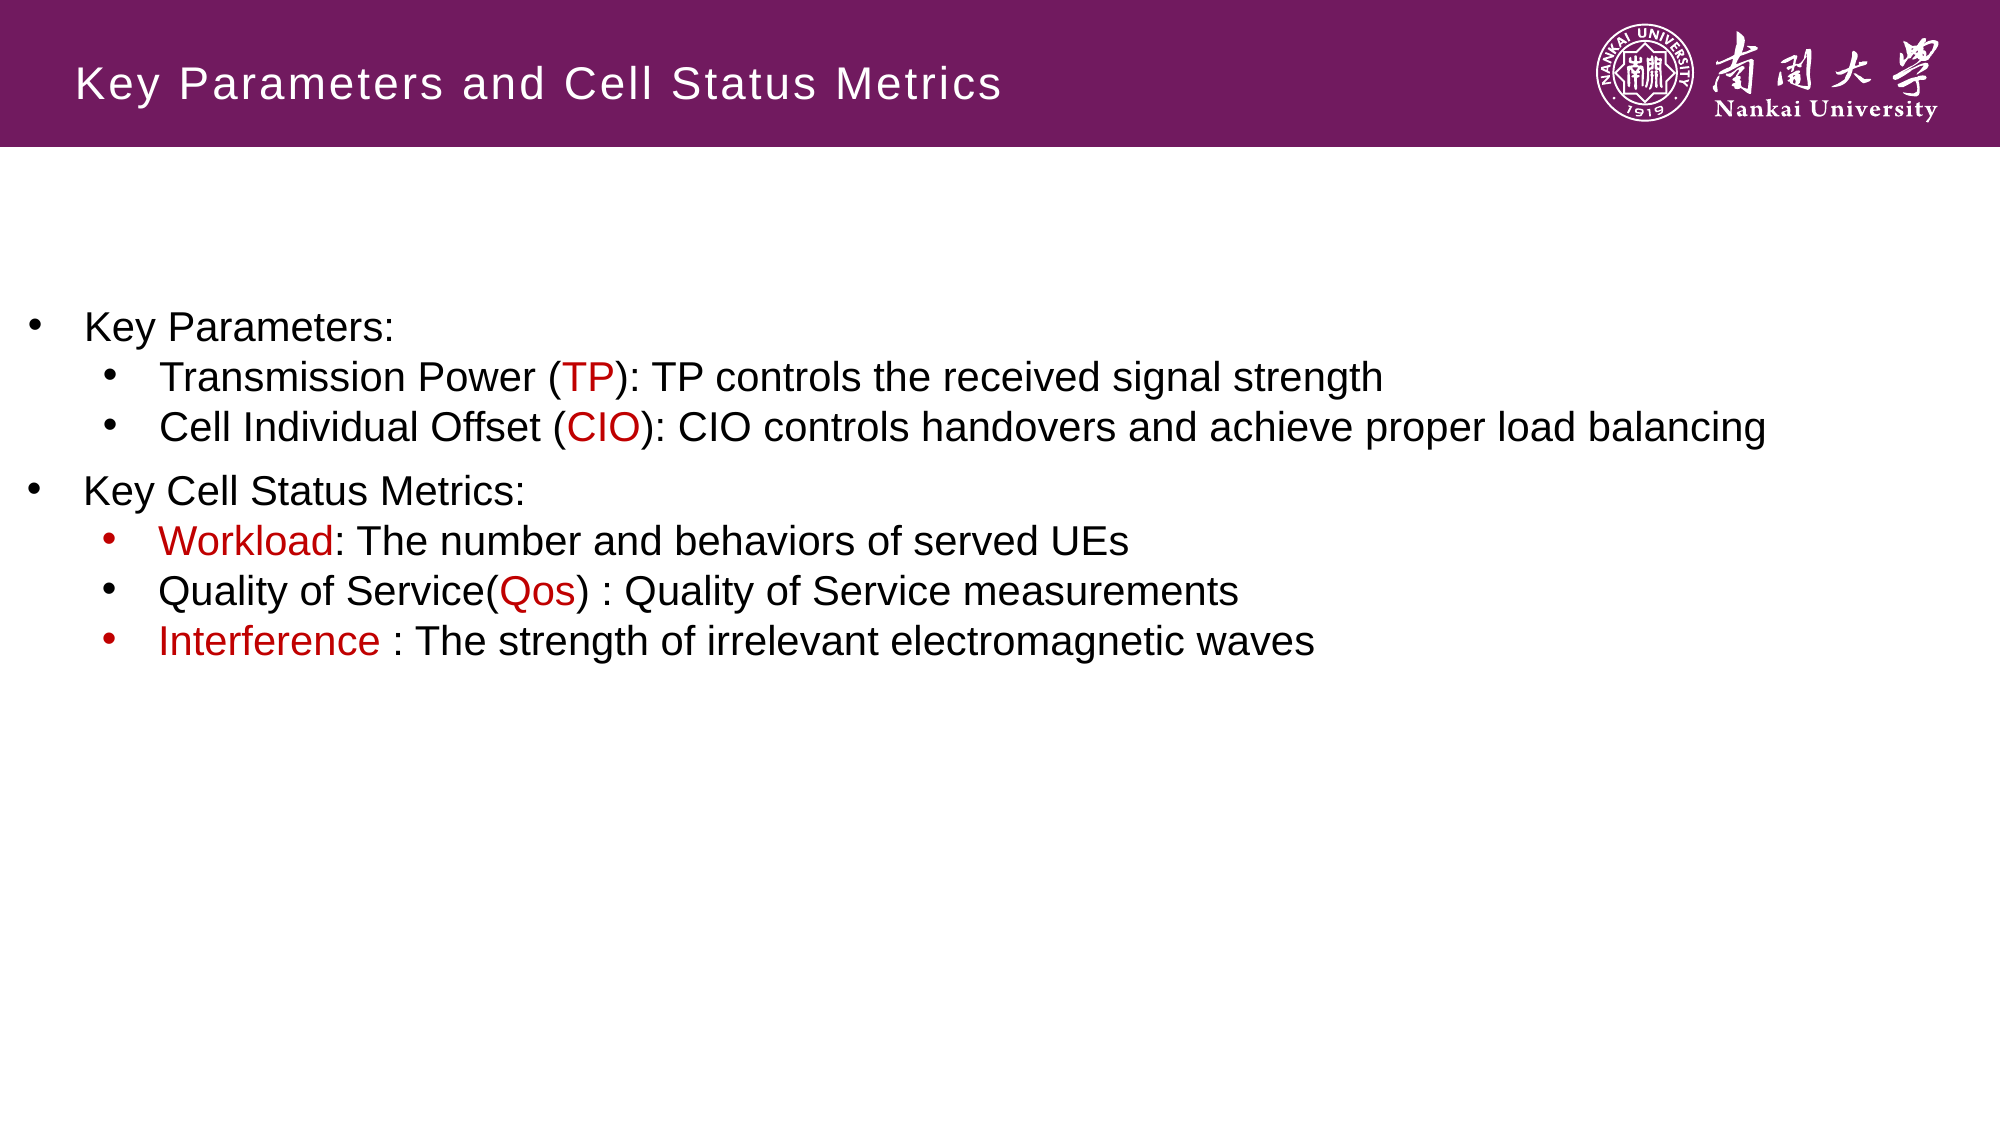

Key Parameters and Cell Status Metrics
Key Parameters:
Transmission Power (TP): TP controls the received signal strength
Cell Individual Offset (CIO): CIO controls handovers and achieve proper load balancing
Key Cell Status Metrics:
Workload: The number and behaviors of served UEs
Quality of Service(Qos) : Quality of Service measurements
Interference : The strength of irrelevant electromagnetic waves
4